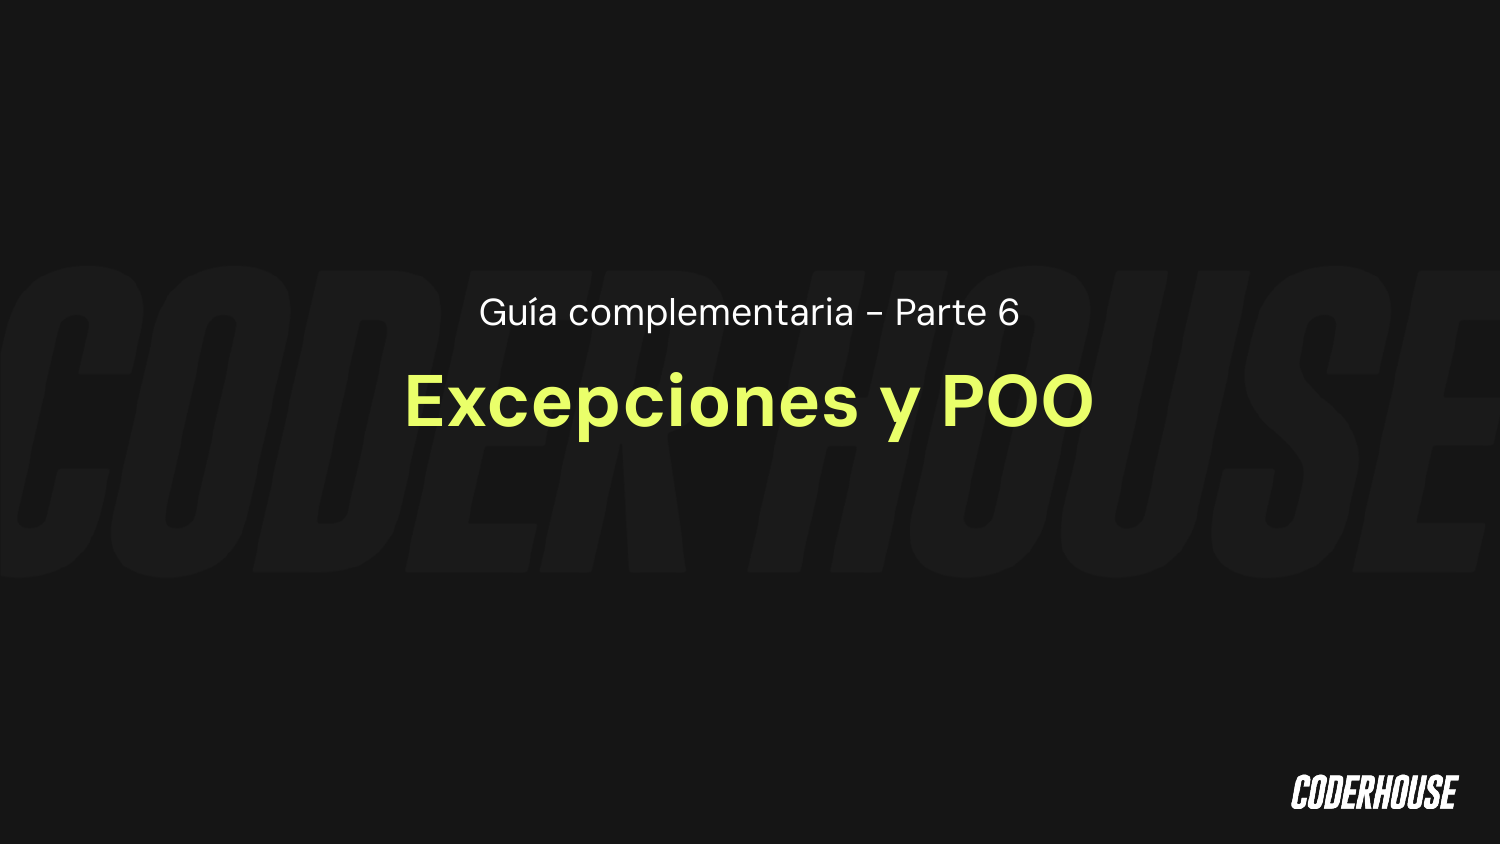

Guía complementaria - Parte 6
Excepciones y POO